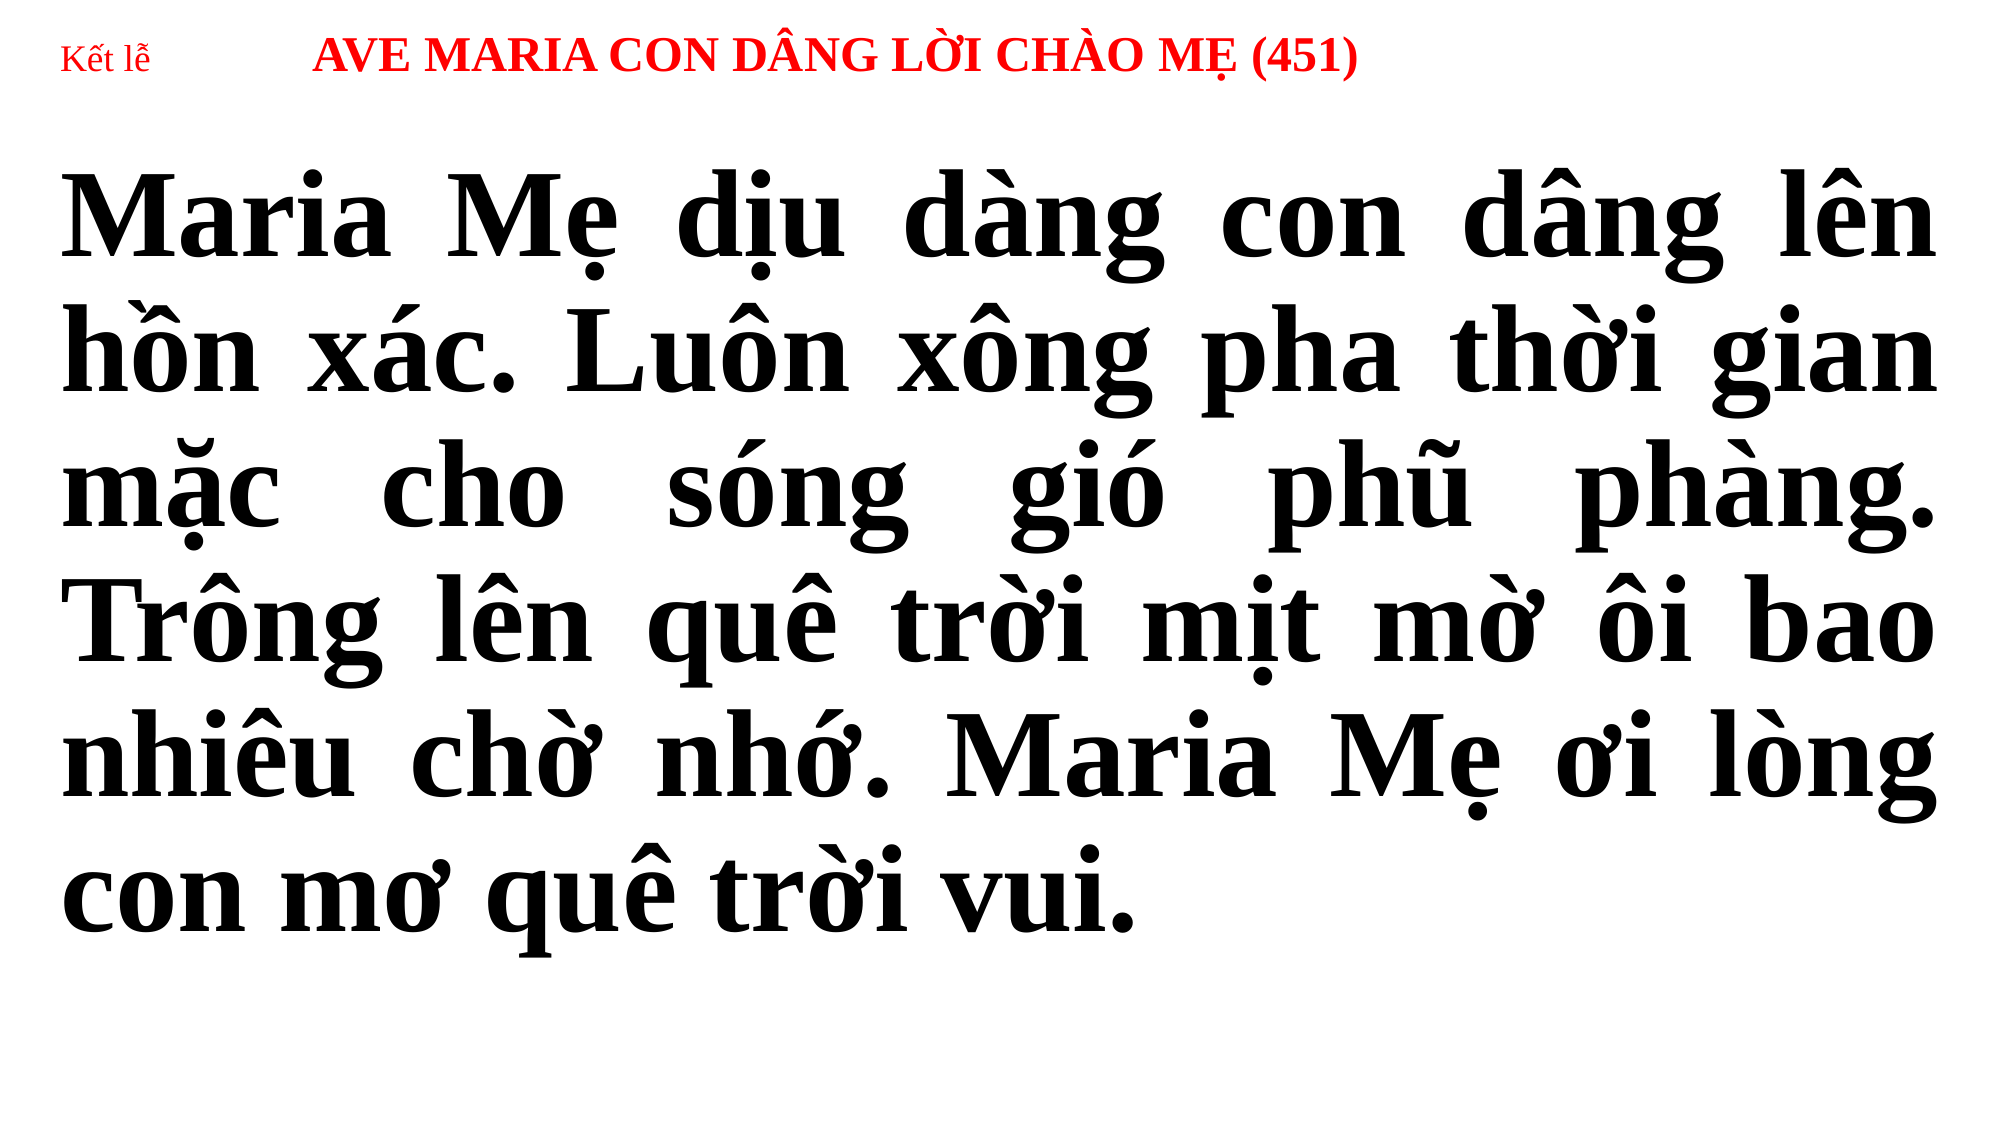

# Kết lễ                 AVE MARIA CON DÂNG LỜI CHÀO MẸ (451)
Maria Mẹ dịu dàng con dâng lên hồn xác. Luôn xông pha thời gian mặc cho sóng gió phũ phàng. Trông lên quê trời mịt mờ ôi bao nhiêu chờ nhớ. Maria Mẹ ơi lòng con mơ quê trời vui.